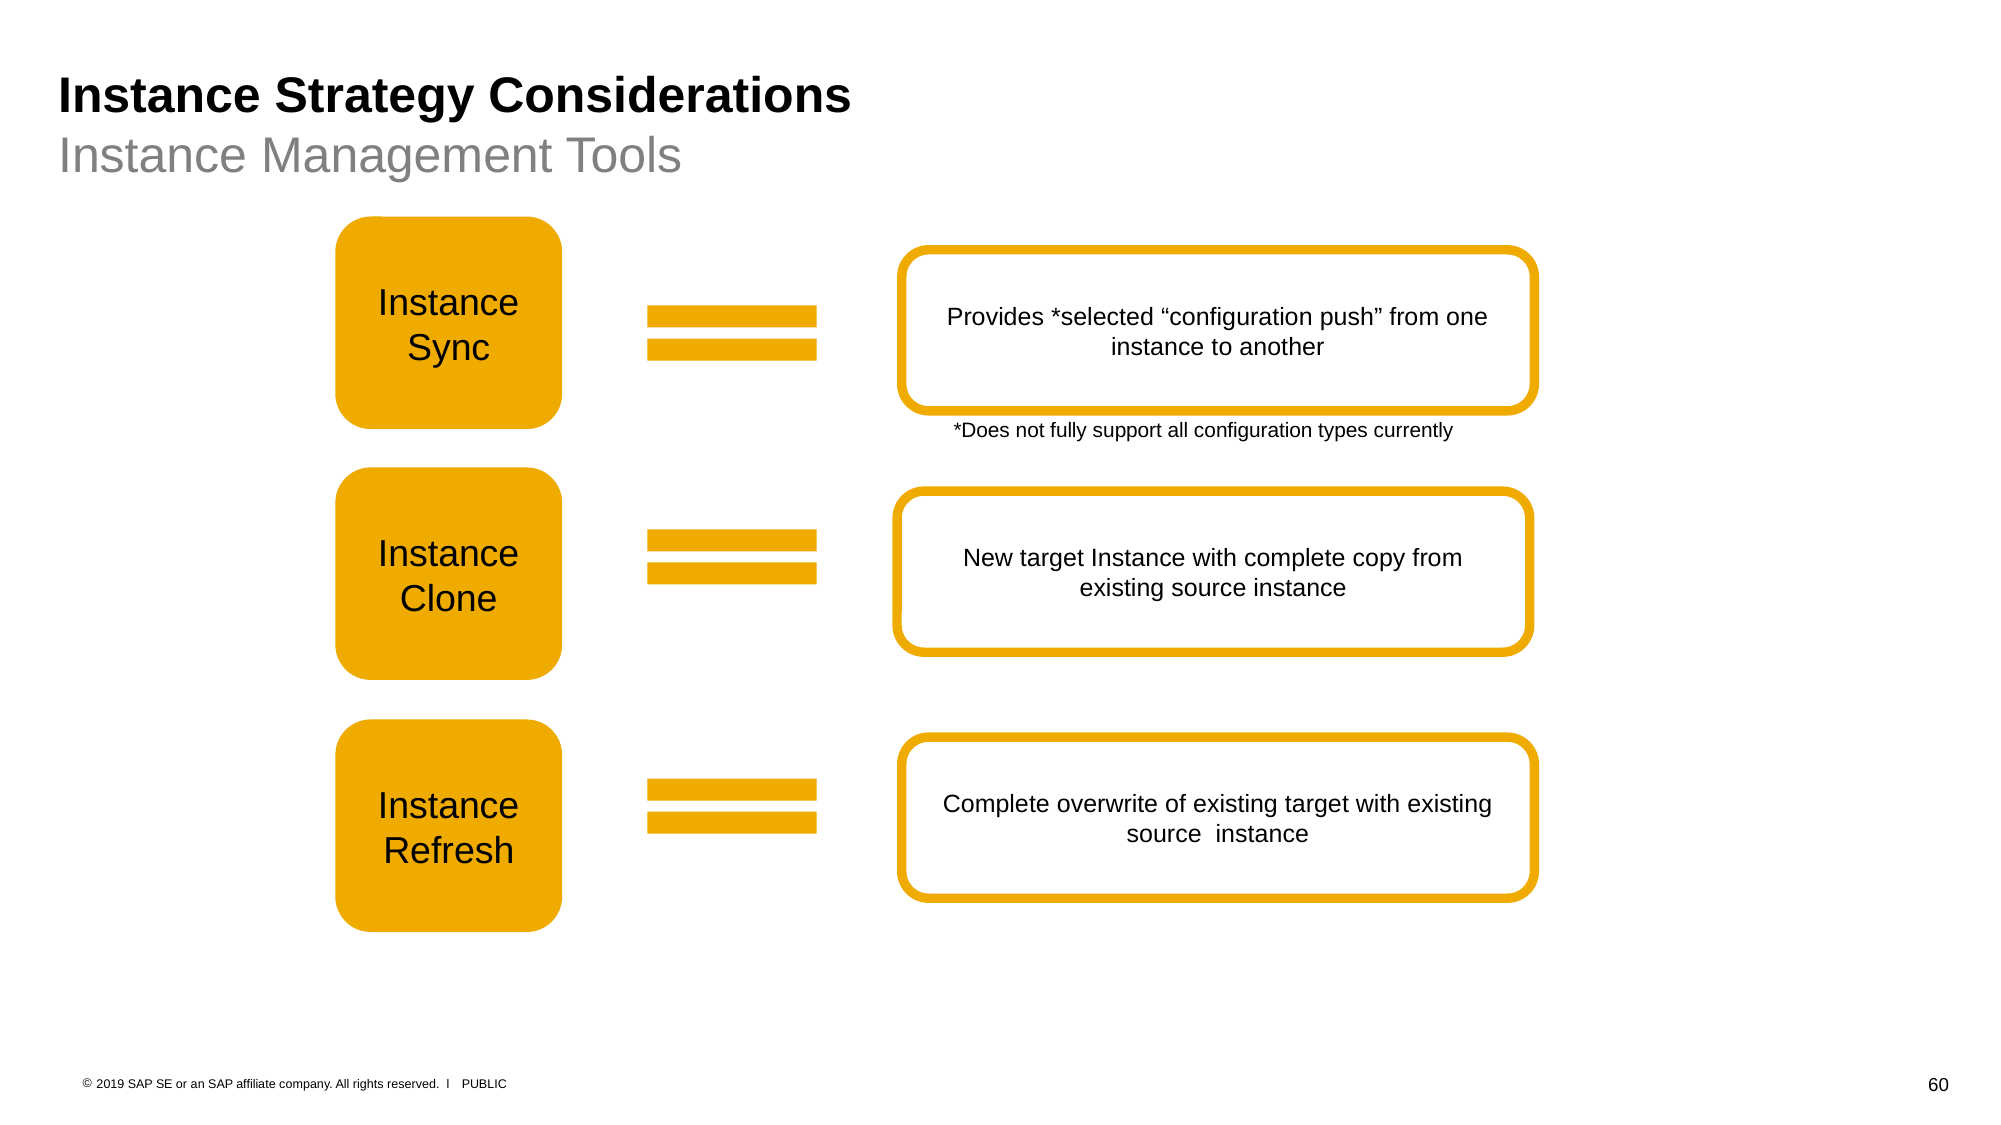

# Instance Strategy Considerations Instance Management Tools
Instance Sync
Provides *selected “configuration push” from one instance to another

*Does not fully support all configuration types currently
Instance Clone
New target Instance with complete copy from existing source instance

Instance Refresh
Complete overwrite of existing target with existing source  instance